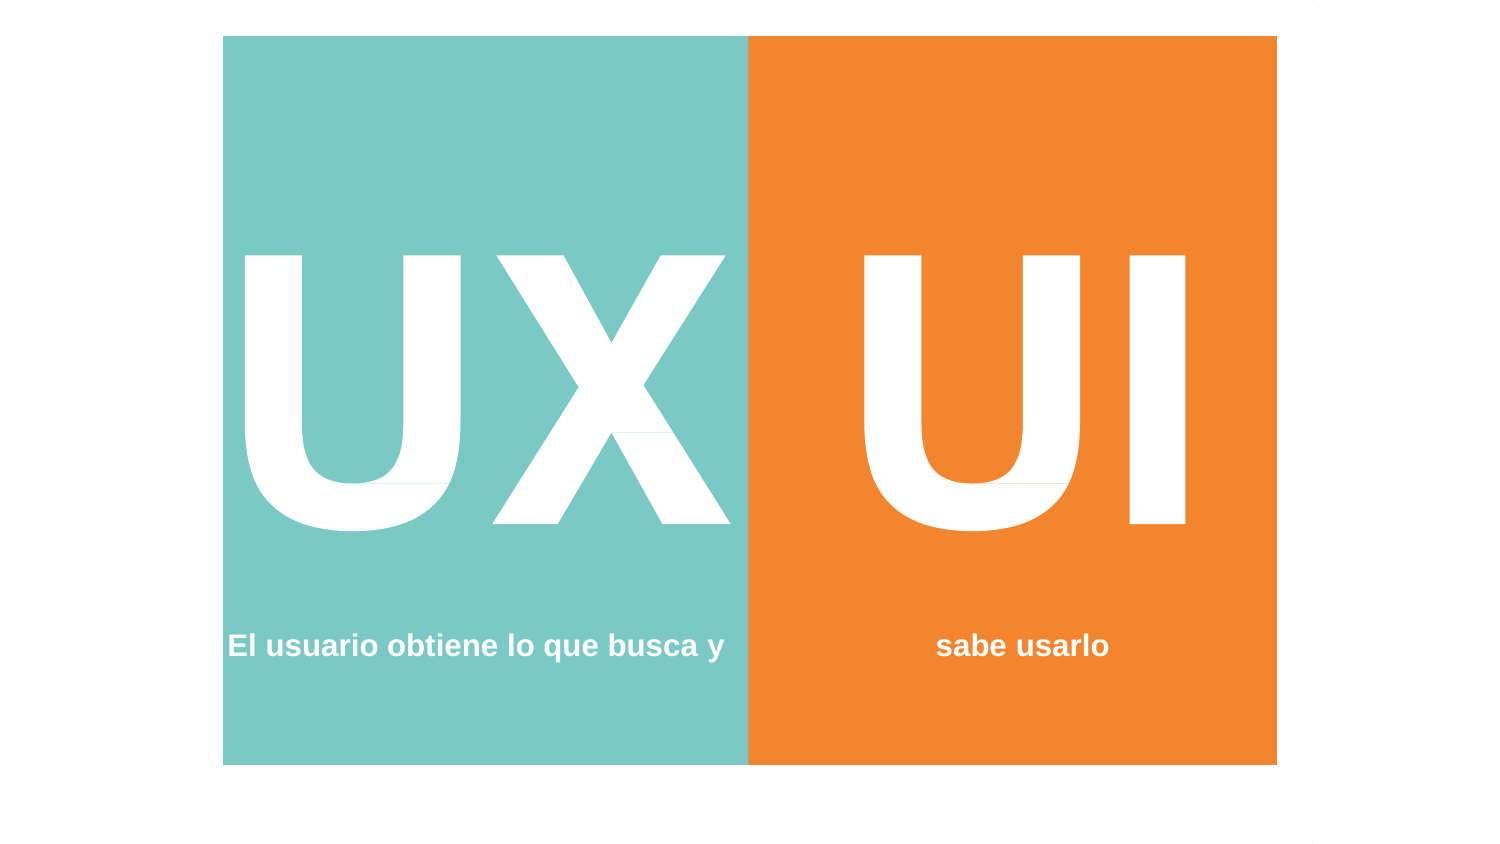

El usuario obtiene lo que busca y
sabe usarlo